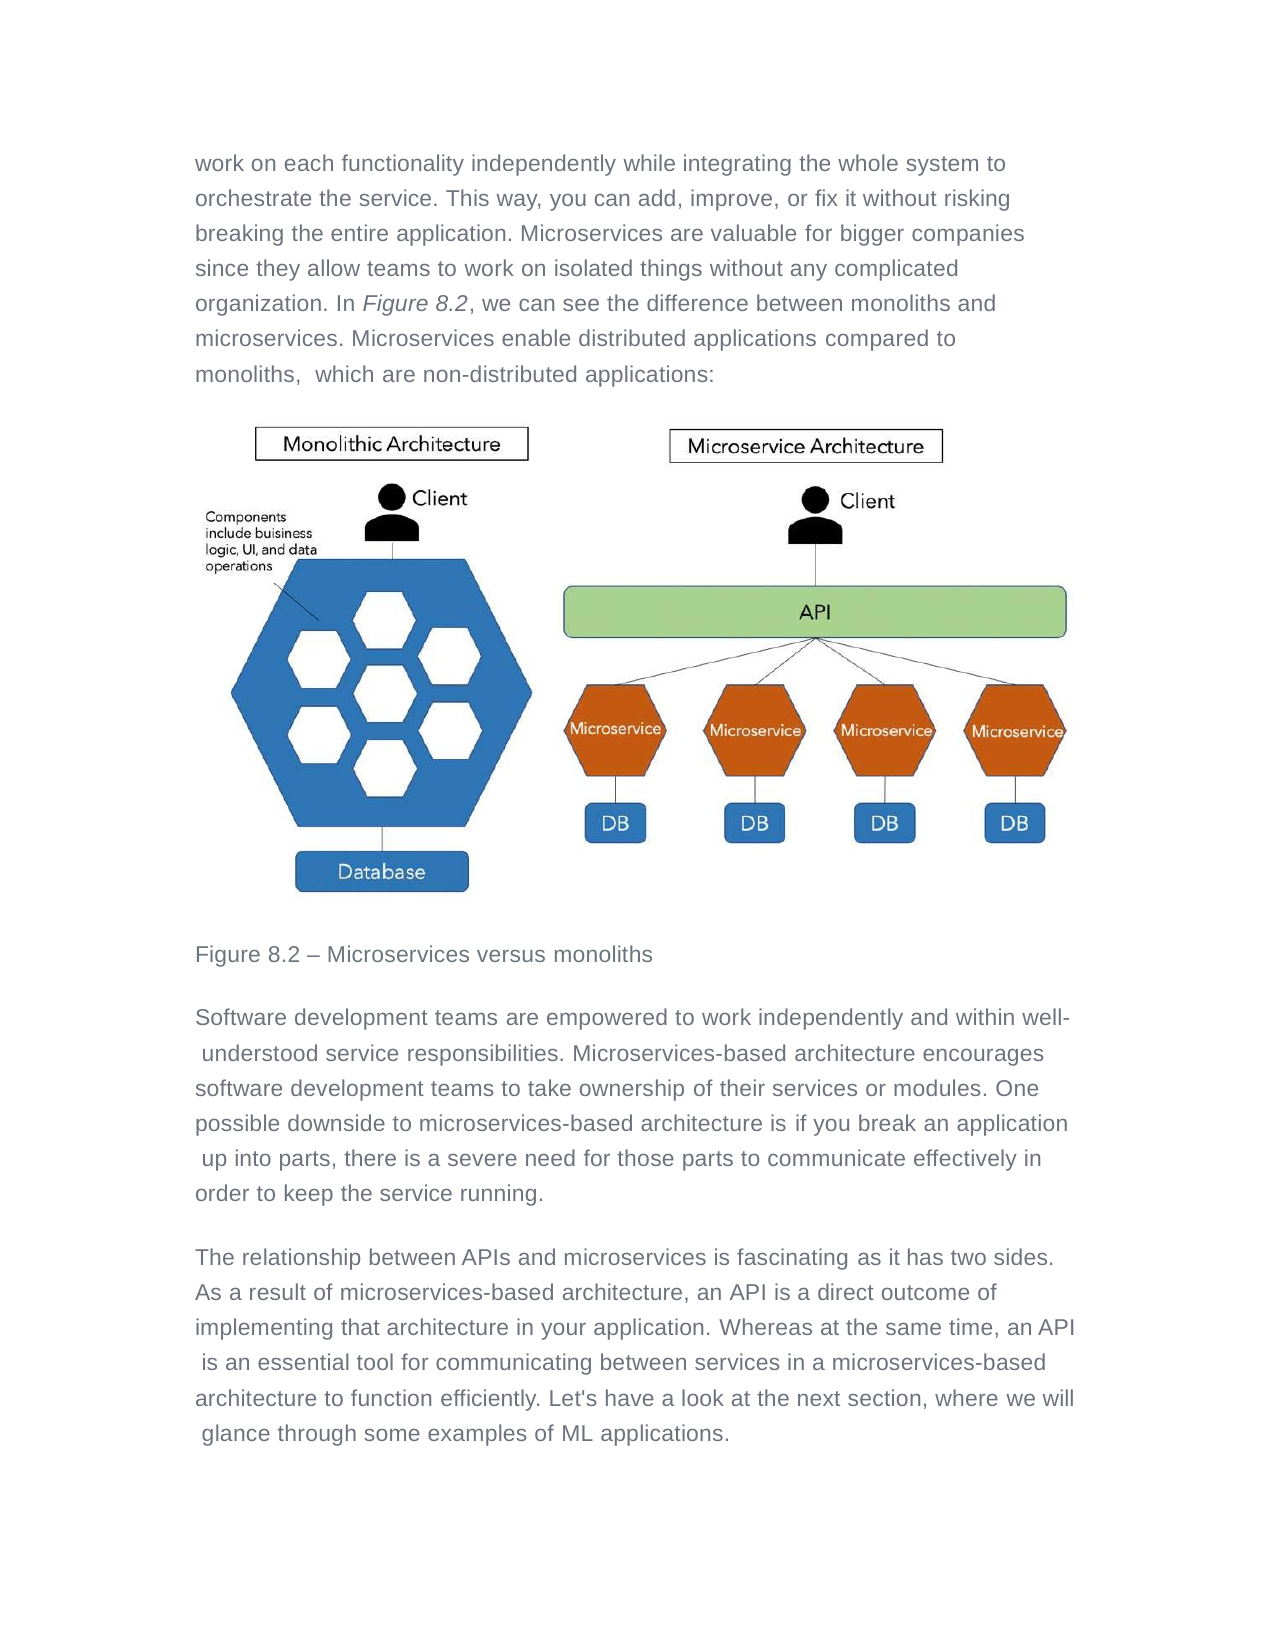

work on each functionality independently while integrating the whole system to  orchestrate the service. This way, you can add, improve, or fix it without risking  breaking the entire application. Microservices are valuable for bigger companies  since they allow teams to work on isolated things without any complicated  organization. In Figure 8.2, we can see the difference between monoliths and  microservices. Microservices enable distributed applications compared to monoliths,  which are non-distributed applications:

Figure 8.2 – Microservices versus monoliths

Software development teams are empowered to work independently and within well-  understood service responsibilities. Microservices-based architecture encourages  software development teams to take ownership of their services or modules. One  possible downside to microservices-based architecture is if you break an application  up into parts, there is a severe need for those parts to communicate effectively in  order to keep the service running.

The relationship between APIs and microservices is fascinating as it has two sides.  As a result of microservices-based architecture, an API is a direct outcome of  implementing that architecture in your application. Whereas at the same time, an API  is an essential tool for communicating between services in a microservices-based  architecture to function efficiently. Let's have a look at the next section, where we will  glance through some examples of ML applications.